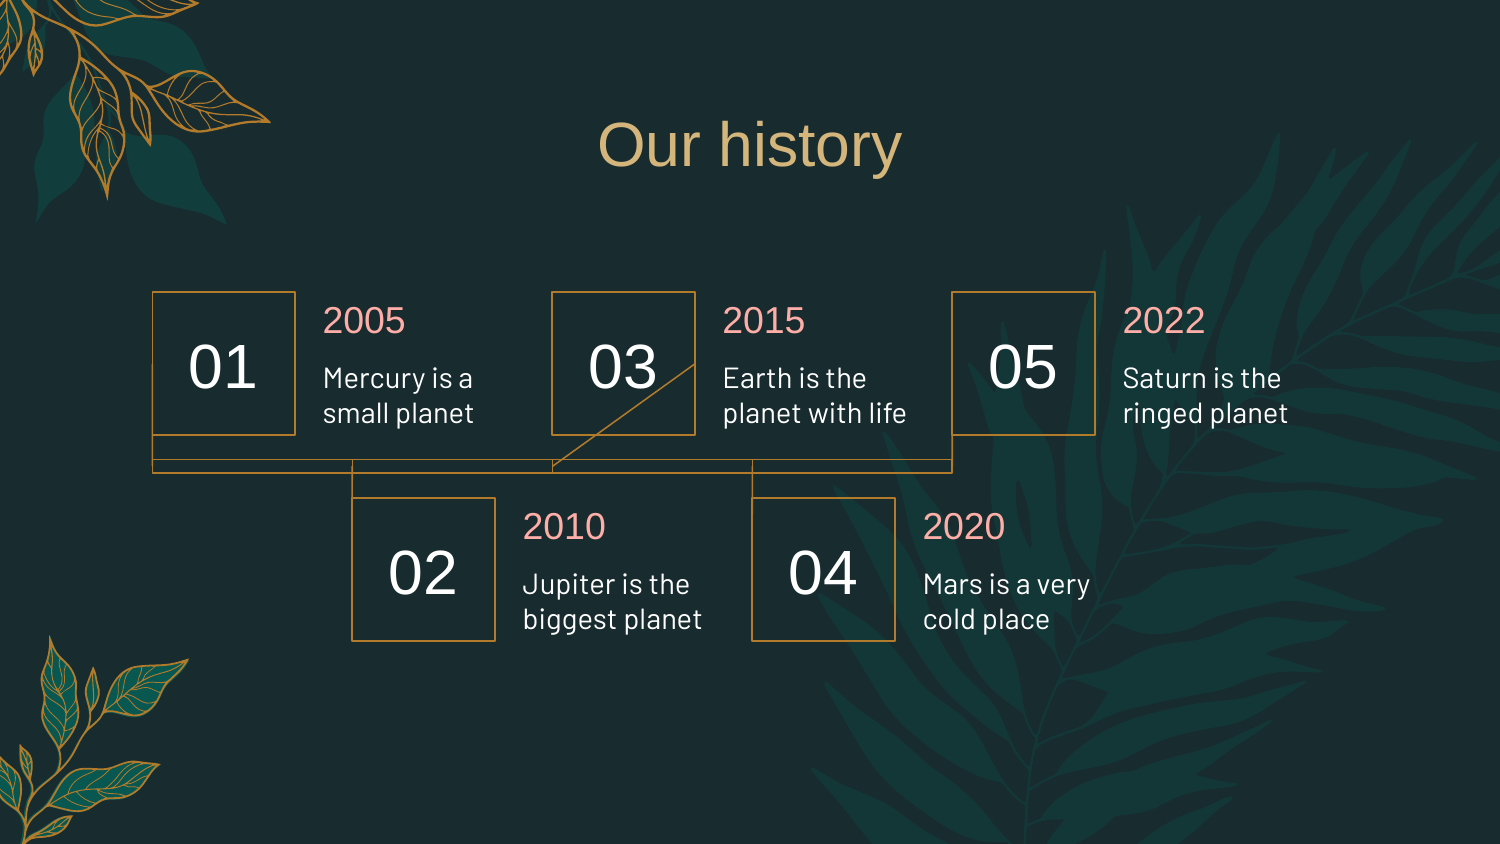

# Our history
2005
2015
05
2022
01
03
Mercury is a small planet
Earth is the planet with life
Saturn is the ringed planet

2010
2020
02
04
Jupiter is the biggest planet
Mars is a very cold place